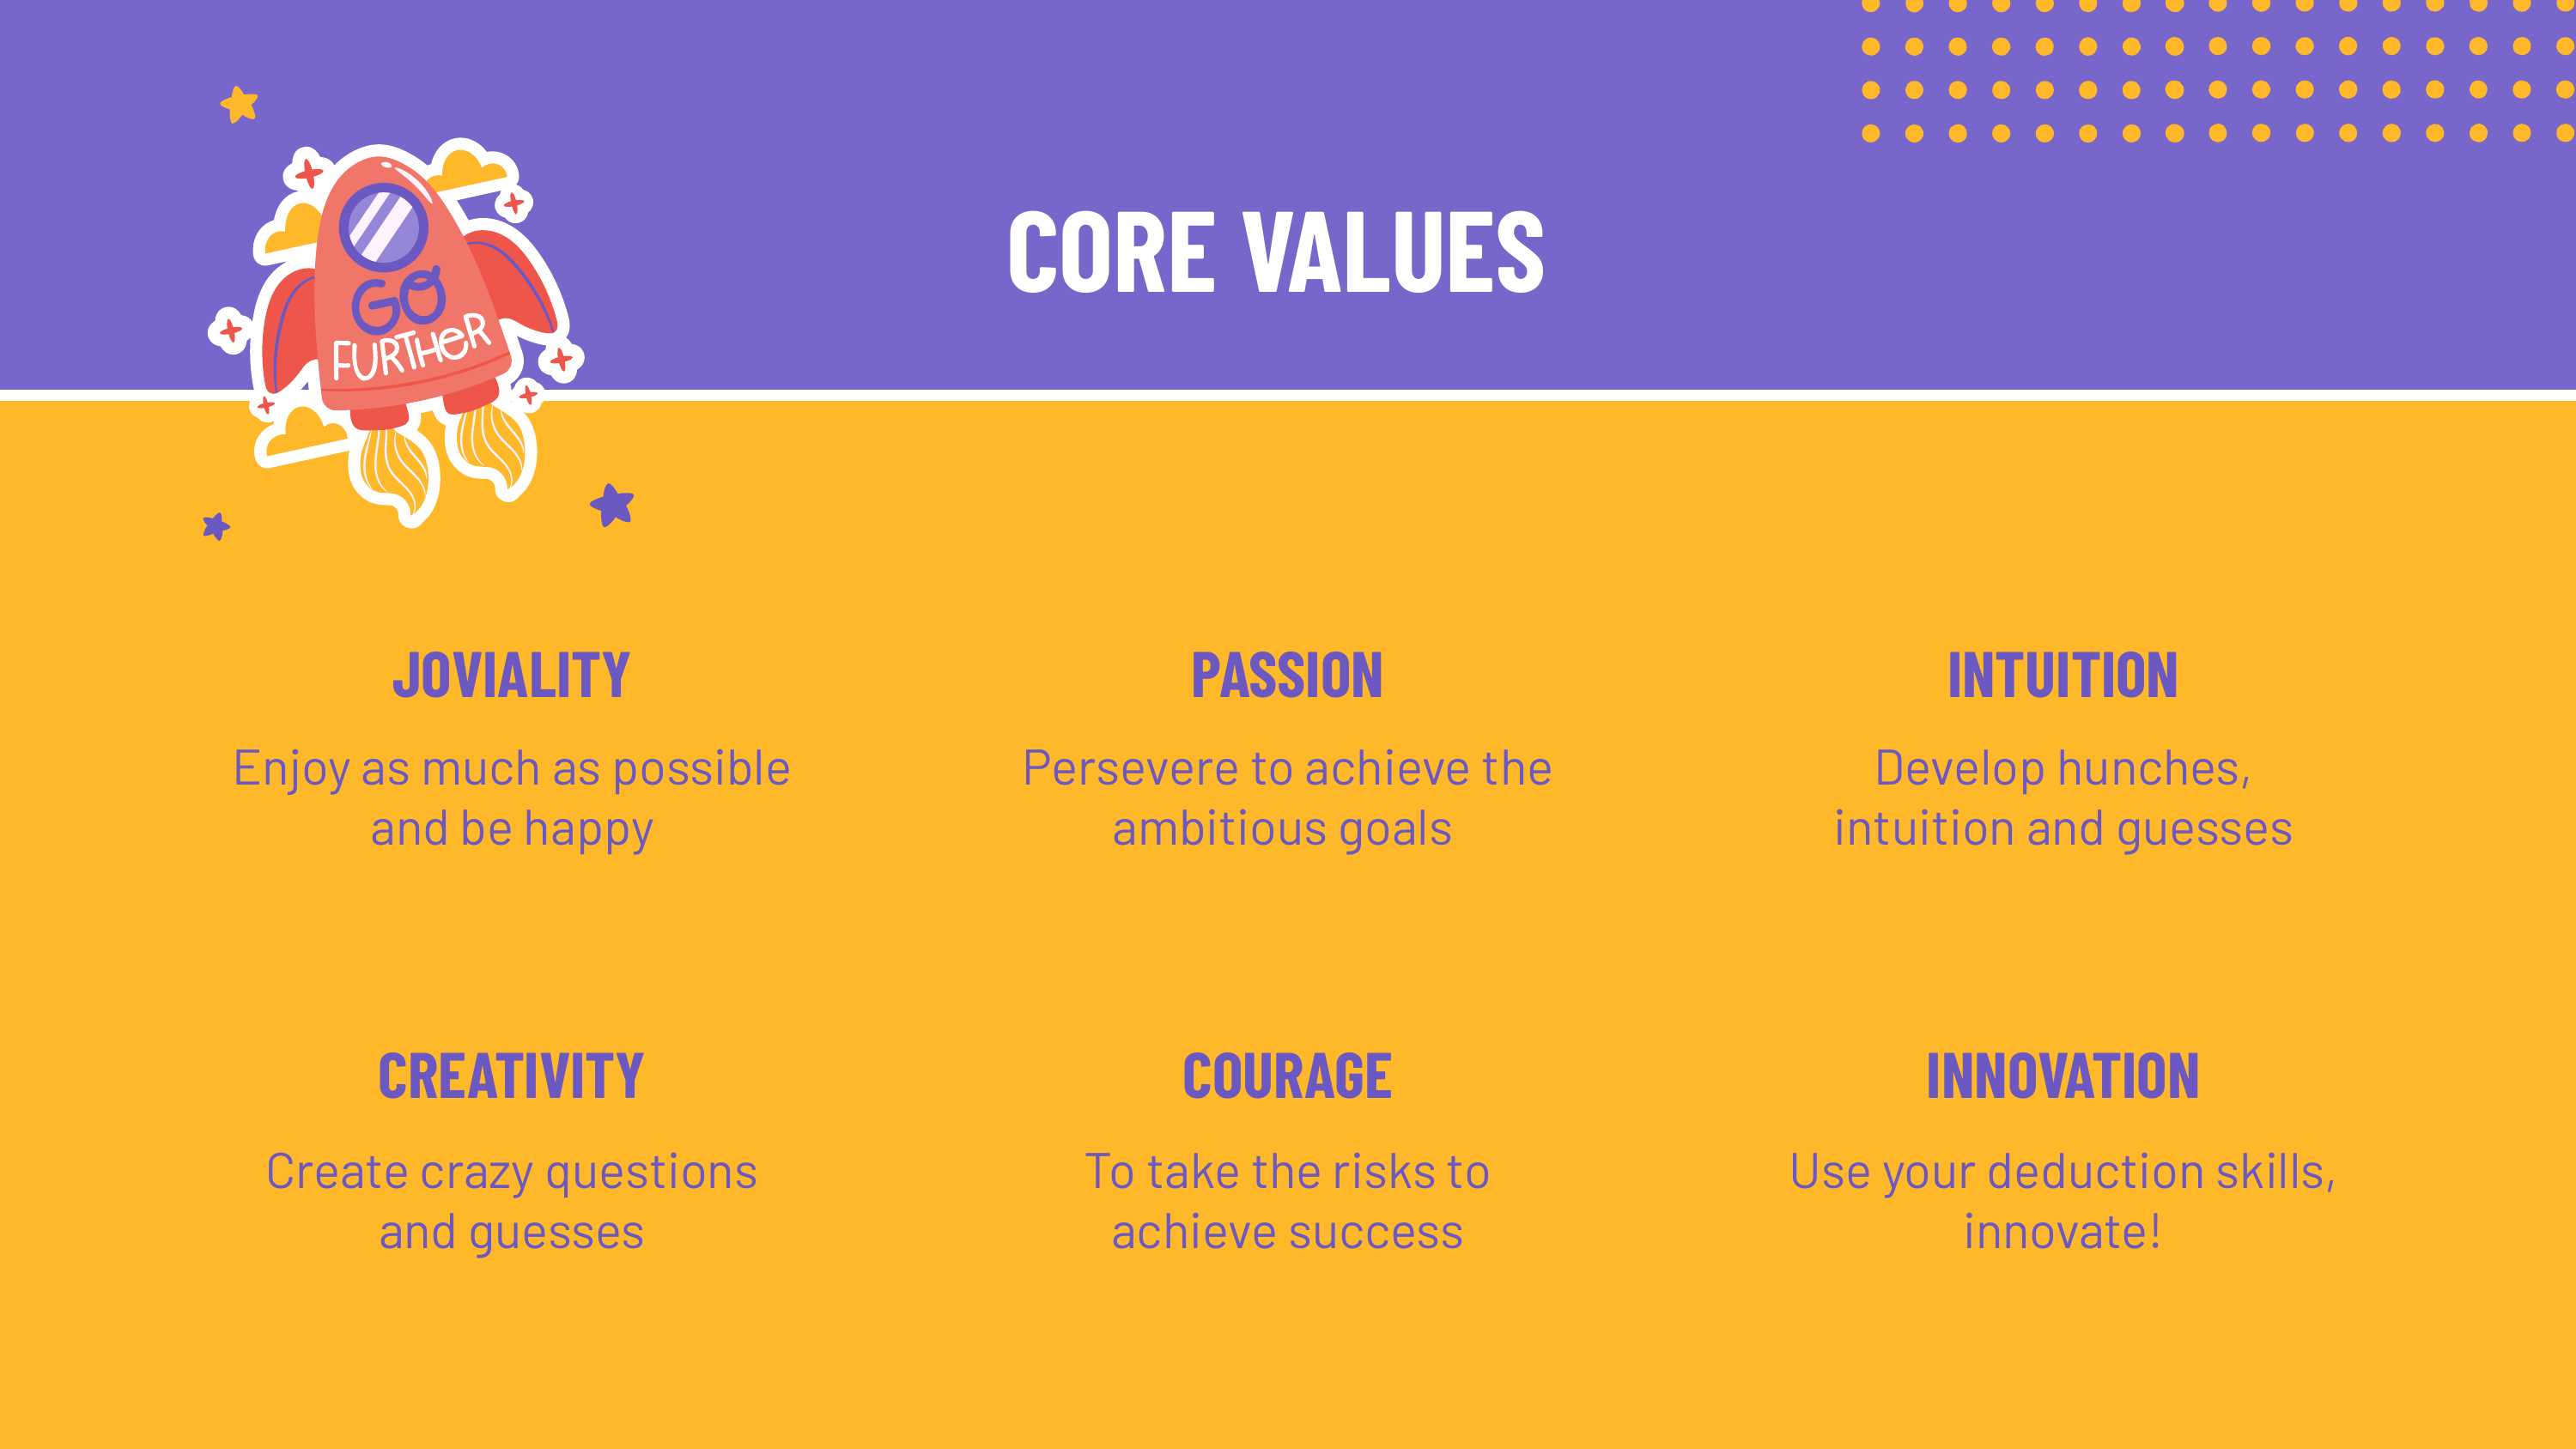

# CORE VALUES
JOVIALITY
INTUITION
PASSION
Enjoy as much as possible and be happy
Develop hunches, intuition and guesses
Persevere to achieve the ambitious goals
CREATIVITY
COURAGE
INNOVATION
Create crazy questions and guesses
To take the risks to achieve success
Use your deduction skills, innovate!